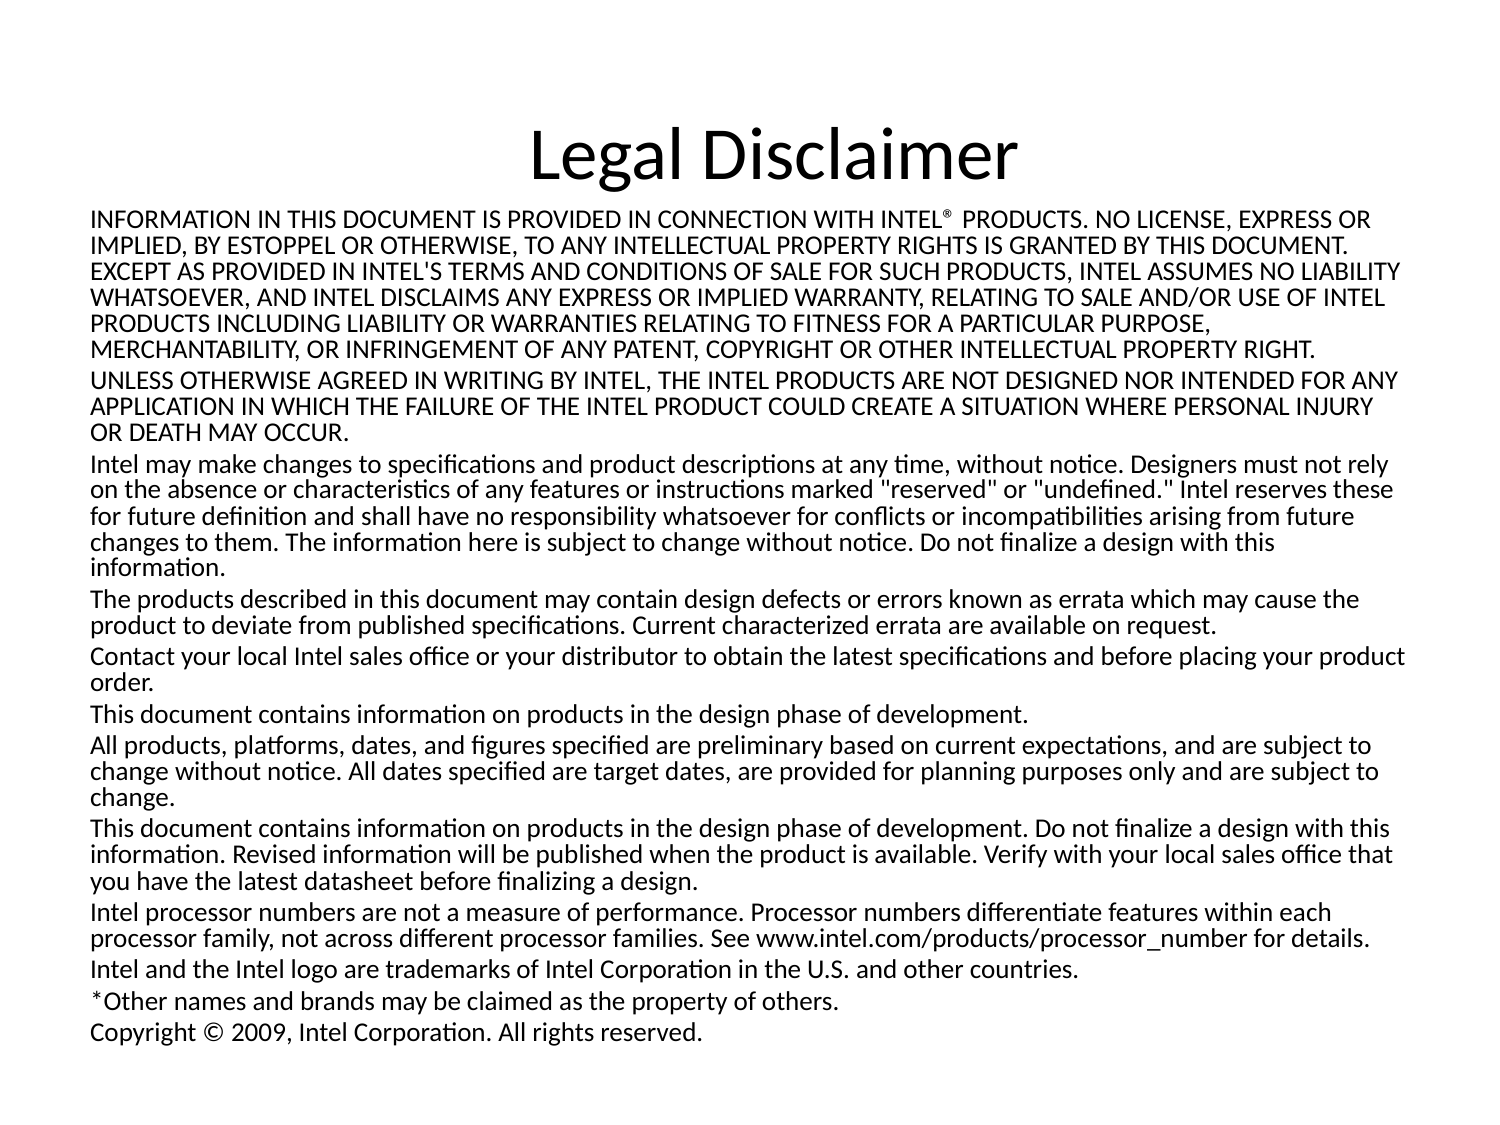

# Legal Disclaimer
INFORMATION IN THIS DOCUMENT IS PROVIDED IN CONNECTION WITH INTEL® PRODUCTS. NO LICENSE, EXPRESS OR IMPLIED, BY ESTOPPEL OR OTHERWISE, TO ANY INTELLECTUAL PROPERTY RIGHTS IS GRANTED BY THIS DOCUMENT. EXCEPT AS PROVIDED IN INTEL'S TERMS AND CONDITIONS OF SALE FOR SUCH PRODUCTS, INTEL ASSUMES NO LIABILITY WHATSOEVER, AND INTEL DISCLAIMS ANY EXPRESS OR IMPLIED WARRANTY, RELATING TO SALE AND/OR USE OF INTEL PRODUCTS INCLUDING LIABILITY OR WARRANTIES RELATING TO FITNESS FOR A PARTICULAR PURPOSE, MERCHANTABILITY, OR INFRINGEMENT OF ANY PATENT, COPYRIGHT OR OTHER INTELLECTUAL PROPERTY RIGHT.
UNLESS OTHERWISE AGREED IN WRITING BY INTEL, THE INTEL PRODUCTS ARE NOT DESIGNED NOR INTENDED FOR ANY APPLICATION IN WHICH THE FAILURE OF THE INTEL PRODUCT COULD CREATE A SITUATION WHERE PERSONAL INJURY OR DEATH MAY OCCUR.
Intel may make changes to specifications and product descriptions at any time, without notice. Designers must not rely on the absence or characteristics of any features or instructions marked "reserved" or "undefined." Intel reserves these for future definition and shall have no responsibility whatsoever for conflicts or incompatibilities arising from future changes to them. The information here is subject to change without notice. Do not finalize a design with this information.
The products described in this document may contain design defects or errors known as errata which may cause the product to deviate from published specifications. Current characterized errata are available on request.
Contact your local Intel sales office or your distributor to obtain the latest specifications and before placing your product order.
This document contains information on products in the design phase of development.
All products, platforms, dates, and figures specified are preliminary based on current expectations, and are subject to change without notice. All dates specified are target dates, are provided for planning purposes only and are subject to change.
This document contains information on products in the design phase of development. Do not finalize a design with this information. Revised information will be published when the product is available. Verify with your local sales office that you have the latest datasheet before finalizing a design.
Intel processor numbers are not a measure of performance. Processor numbers differentiate features within each processor family, not across different processor families. See www.intel.com/products/processor_number for details.
Intel and the Intel logo are trademarks of Intel Corporation in the U.S. and other countries.
*Other names and brands may be claimed as the property of others.
Copyright © 2009, Intel Corporation. All rights reserved.